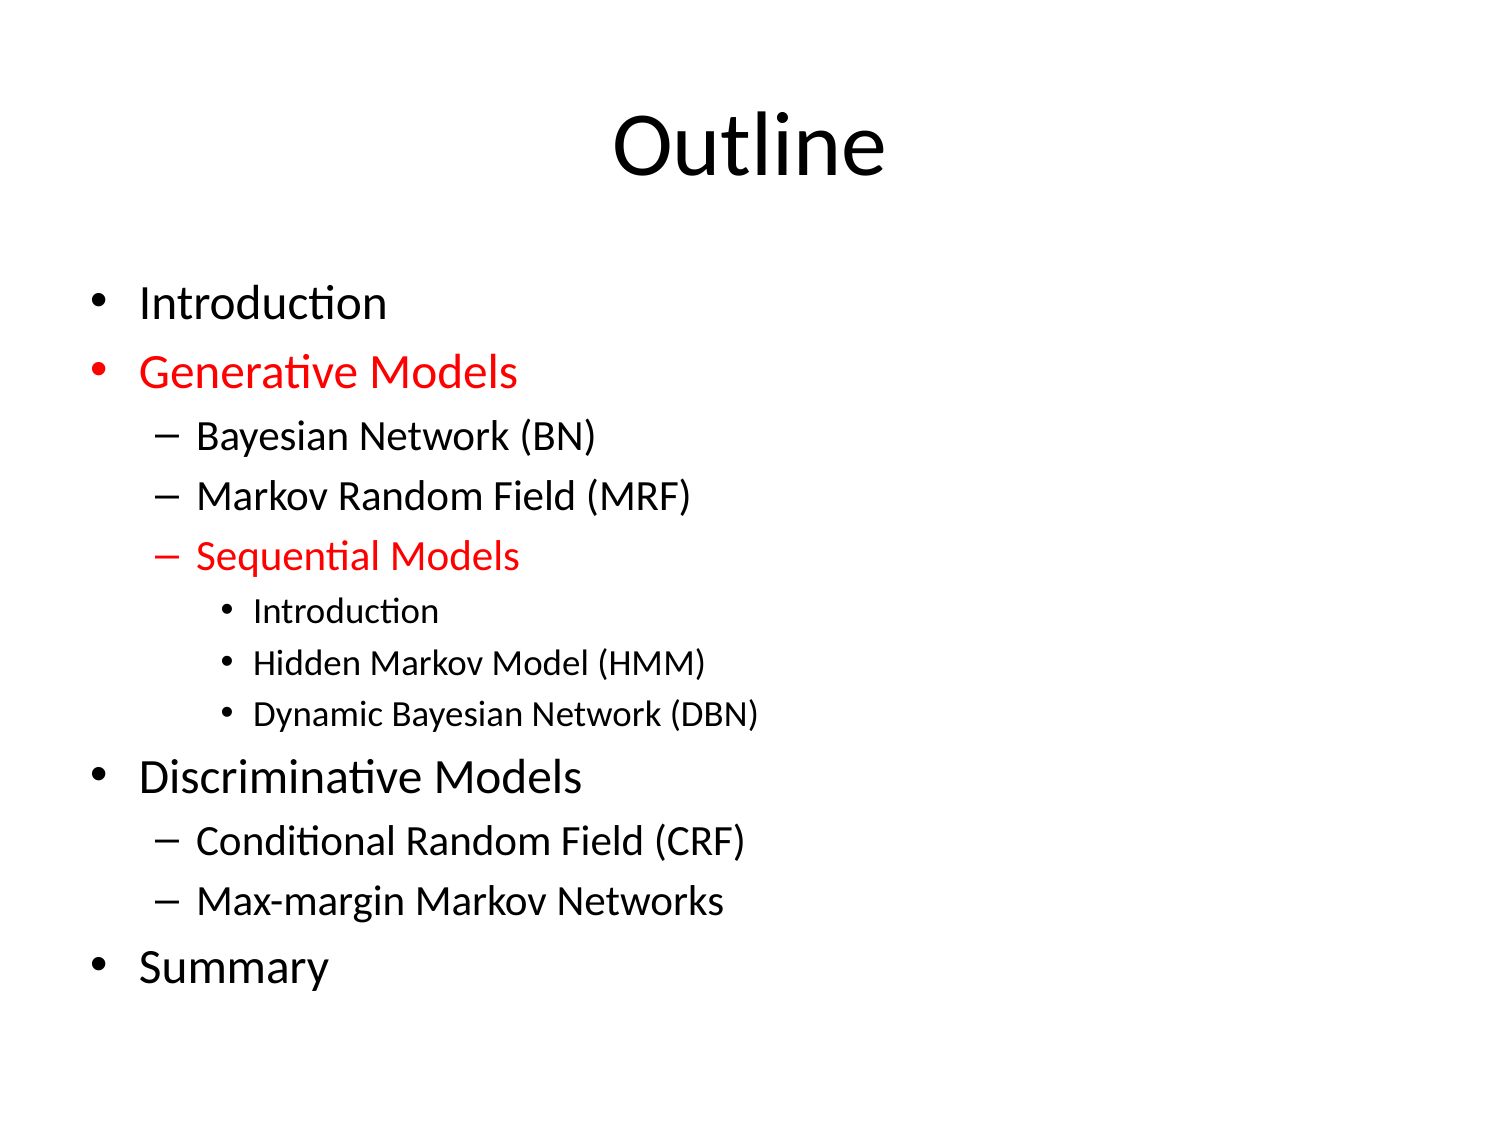

# Outline
Introduction
Generative Models
Bayesian Network (BN)
Markov Random Field (MRF)
Sequential Models
Introduction
Hidden Markov Model (HMM)
Dynamic Bayesian Network (DBN)
Discriminative Models
Conditional Random Field (CRF)
Max-margin Markov Networks
Summary